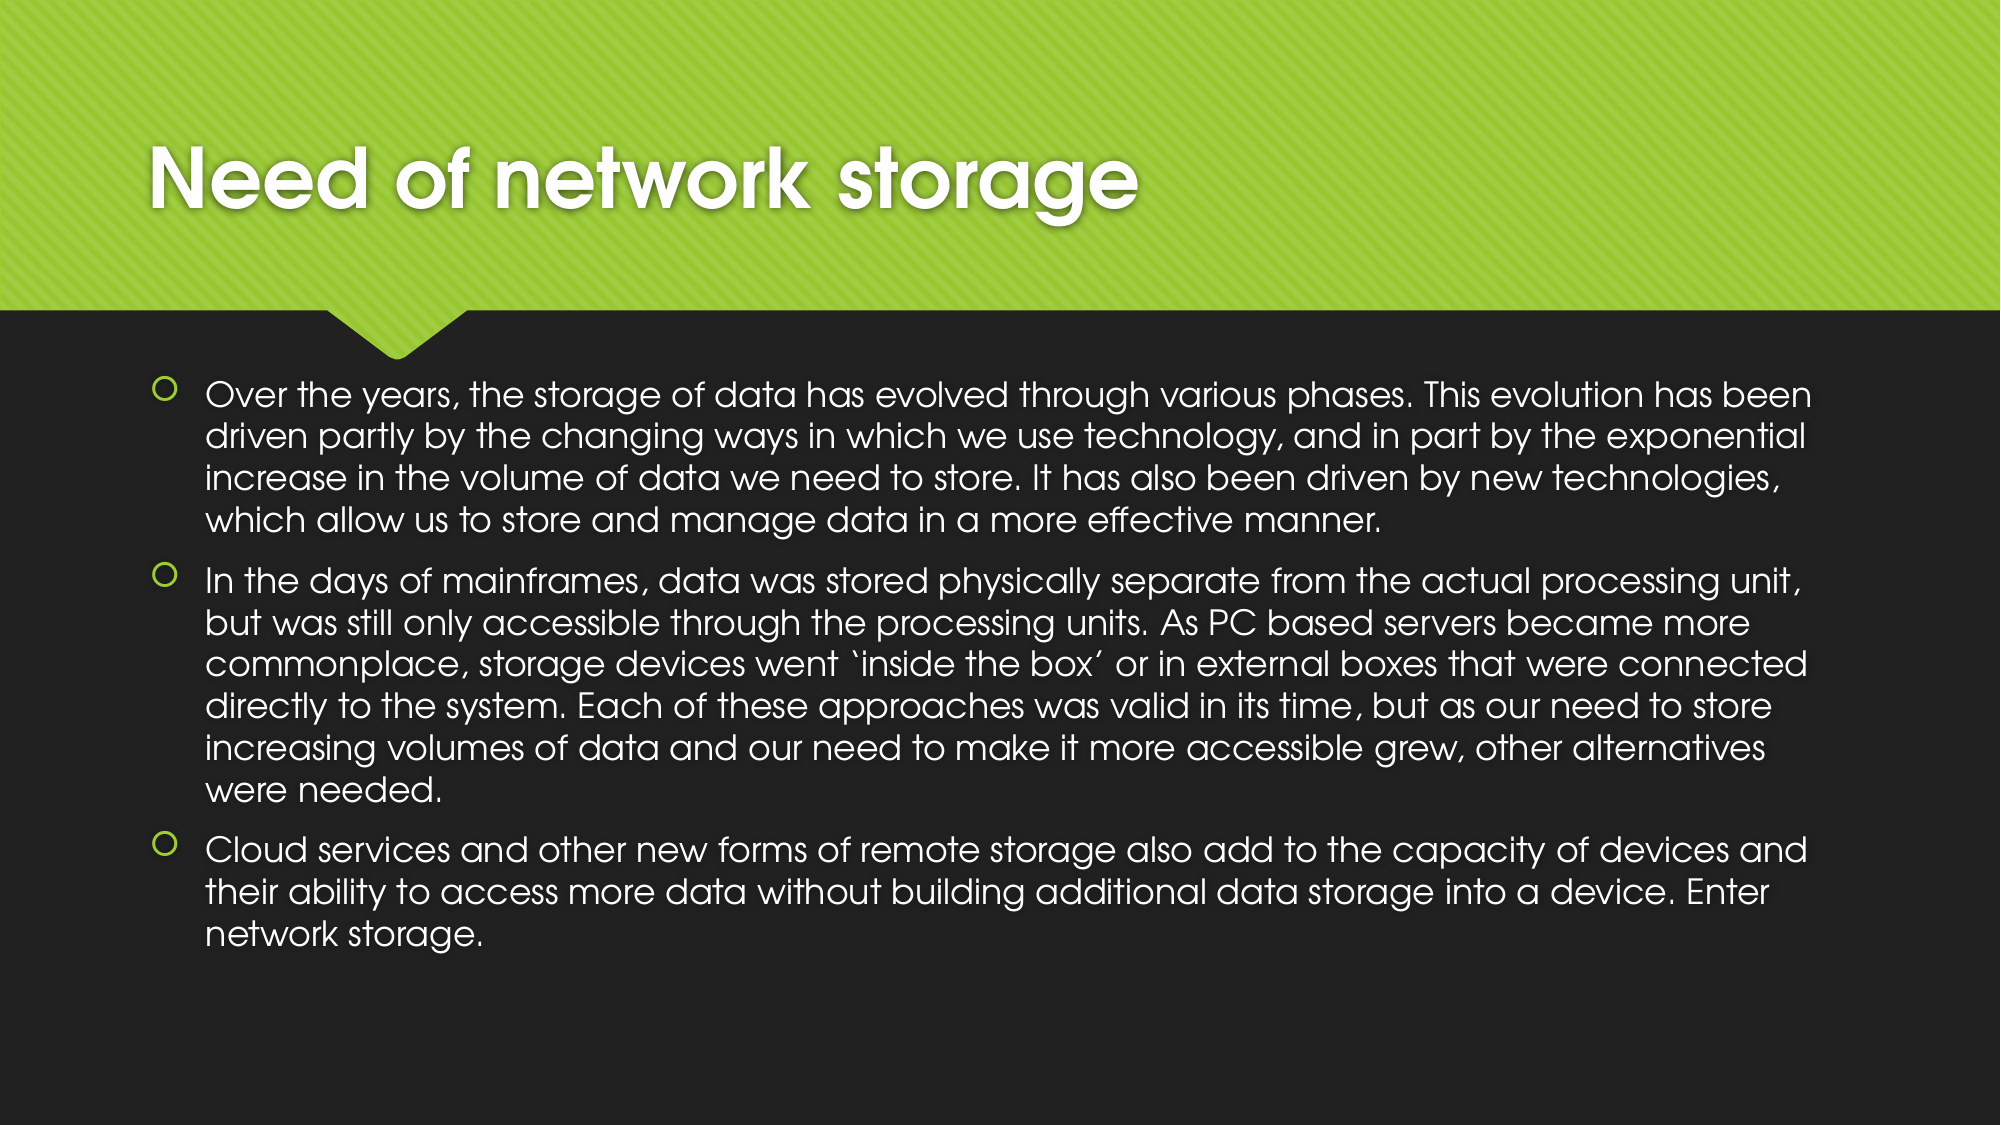

# Need of network storage
Over the years, the storage of data has evolved through various phases. This evolution has been driven partly by the changing ways in which we use technology, and in part by the exponential increase in the volume of data we need to store. It has also been driven by new technologies, which allow us to store and manage data in a more effective manner.
In the days of mainframes, data was stored physically separate from the actual processing unit, but was still only accessible through the processing units. As PC based servers became more commonplace, storage devices went ‘inside the box’ or in external boxes that were connected directly to the system. Each of these approaches was valid in its time, but as our need to store increasing volumes of data and our need to make it more accessible grew, other alternatives were needed.
Cloud services and other new forms of remote storage also add to the capacity of devices and their ability to access more data without building additional data storage into a device. Enter network storage.